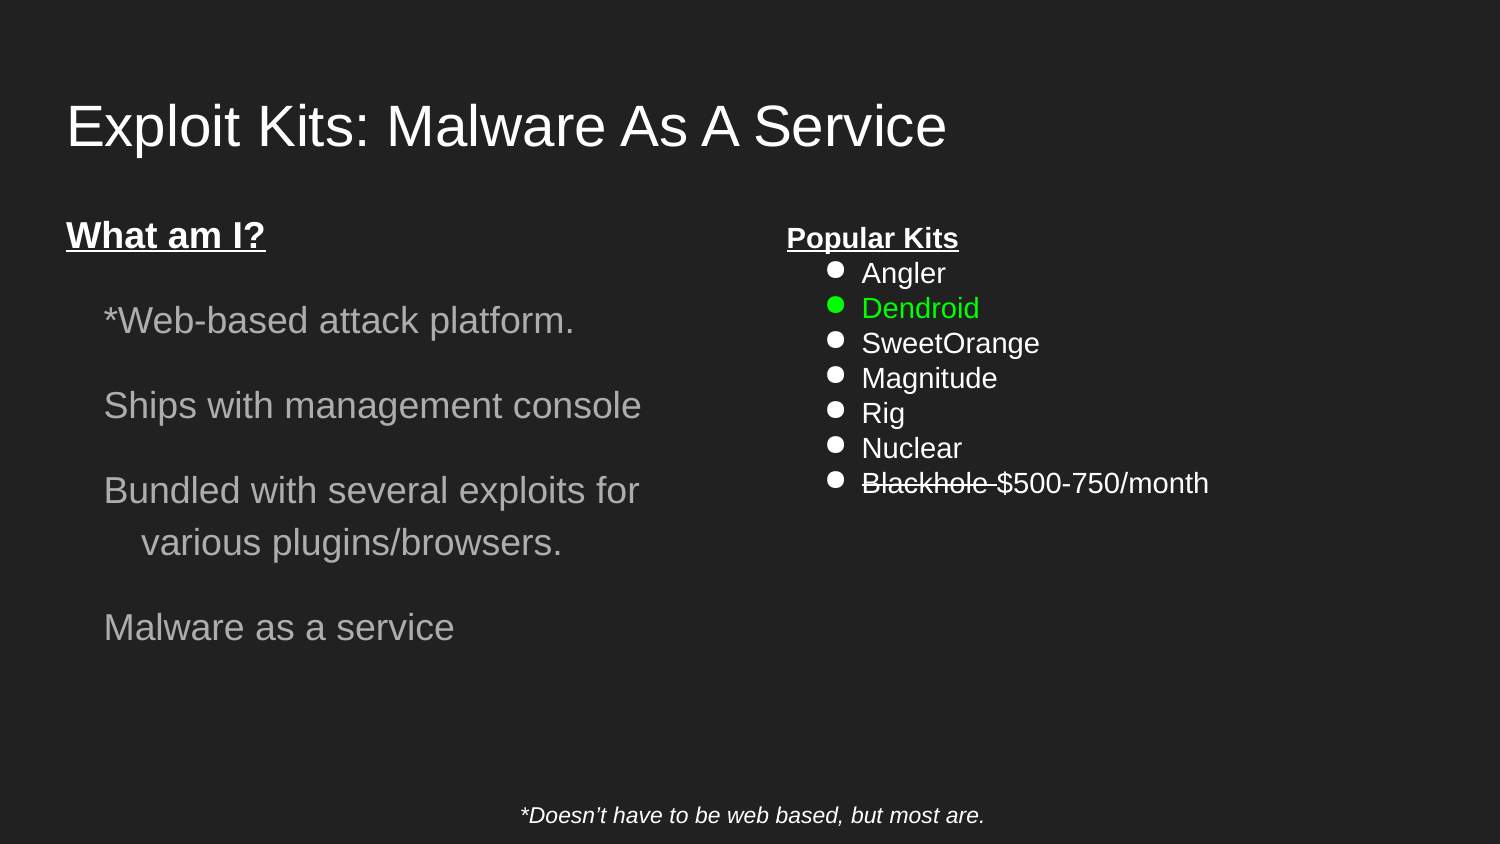

# Exploit Kits: Malware As A Service
What am I?
*Web-based attack platform.
Ships with management console
Bundled with several exploits for various plugins/browsers.
Malware as a service
Popular Kits
Angler
Dendroid
SweetOrange
Magnitude
Rig
Nuclear
Blackhole $500-750/month
*Doesn’t have to be web based, but most are.